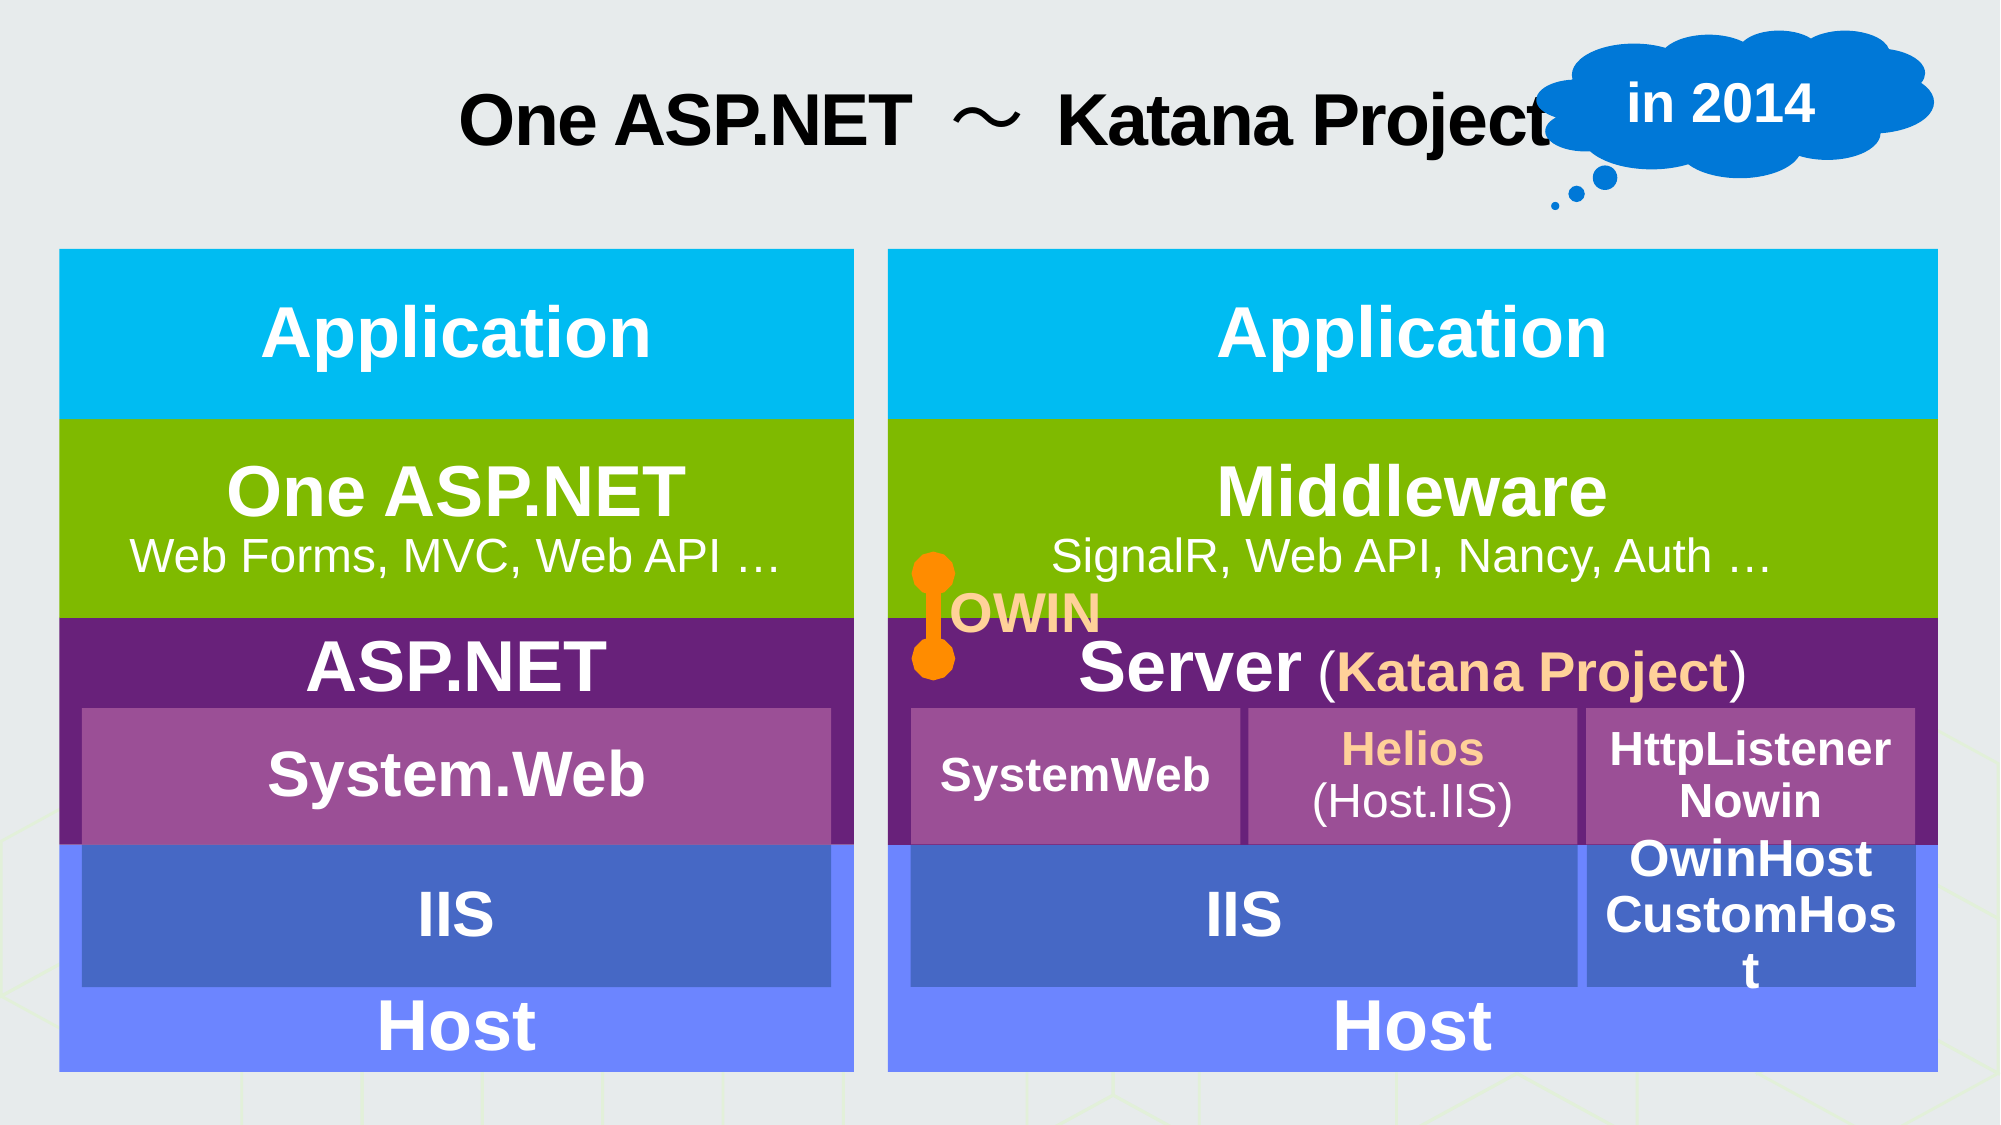

in 2014
# One ASP.NET ～ Katana Project
Application
Application
One ASP.NET
Web Forms, MVC, Web API …
Middleware
SignalR, Web API, Nancy, Auth …
OWIN
ASP.NET
System.Web
Server (Katana Project)
SystemWeb
Helios
(Host.IIS)
HttpListener
Nowin
Host
IIS
Host
IIS
OwinHost
CustomHost